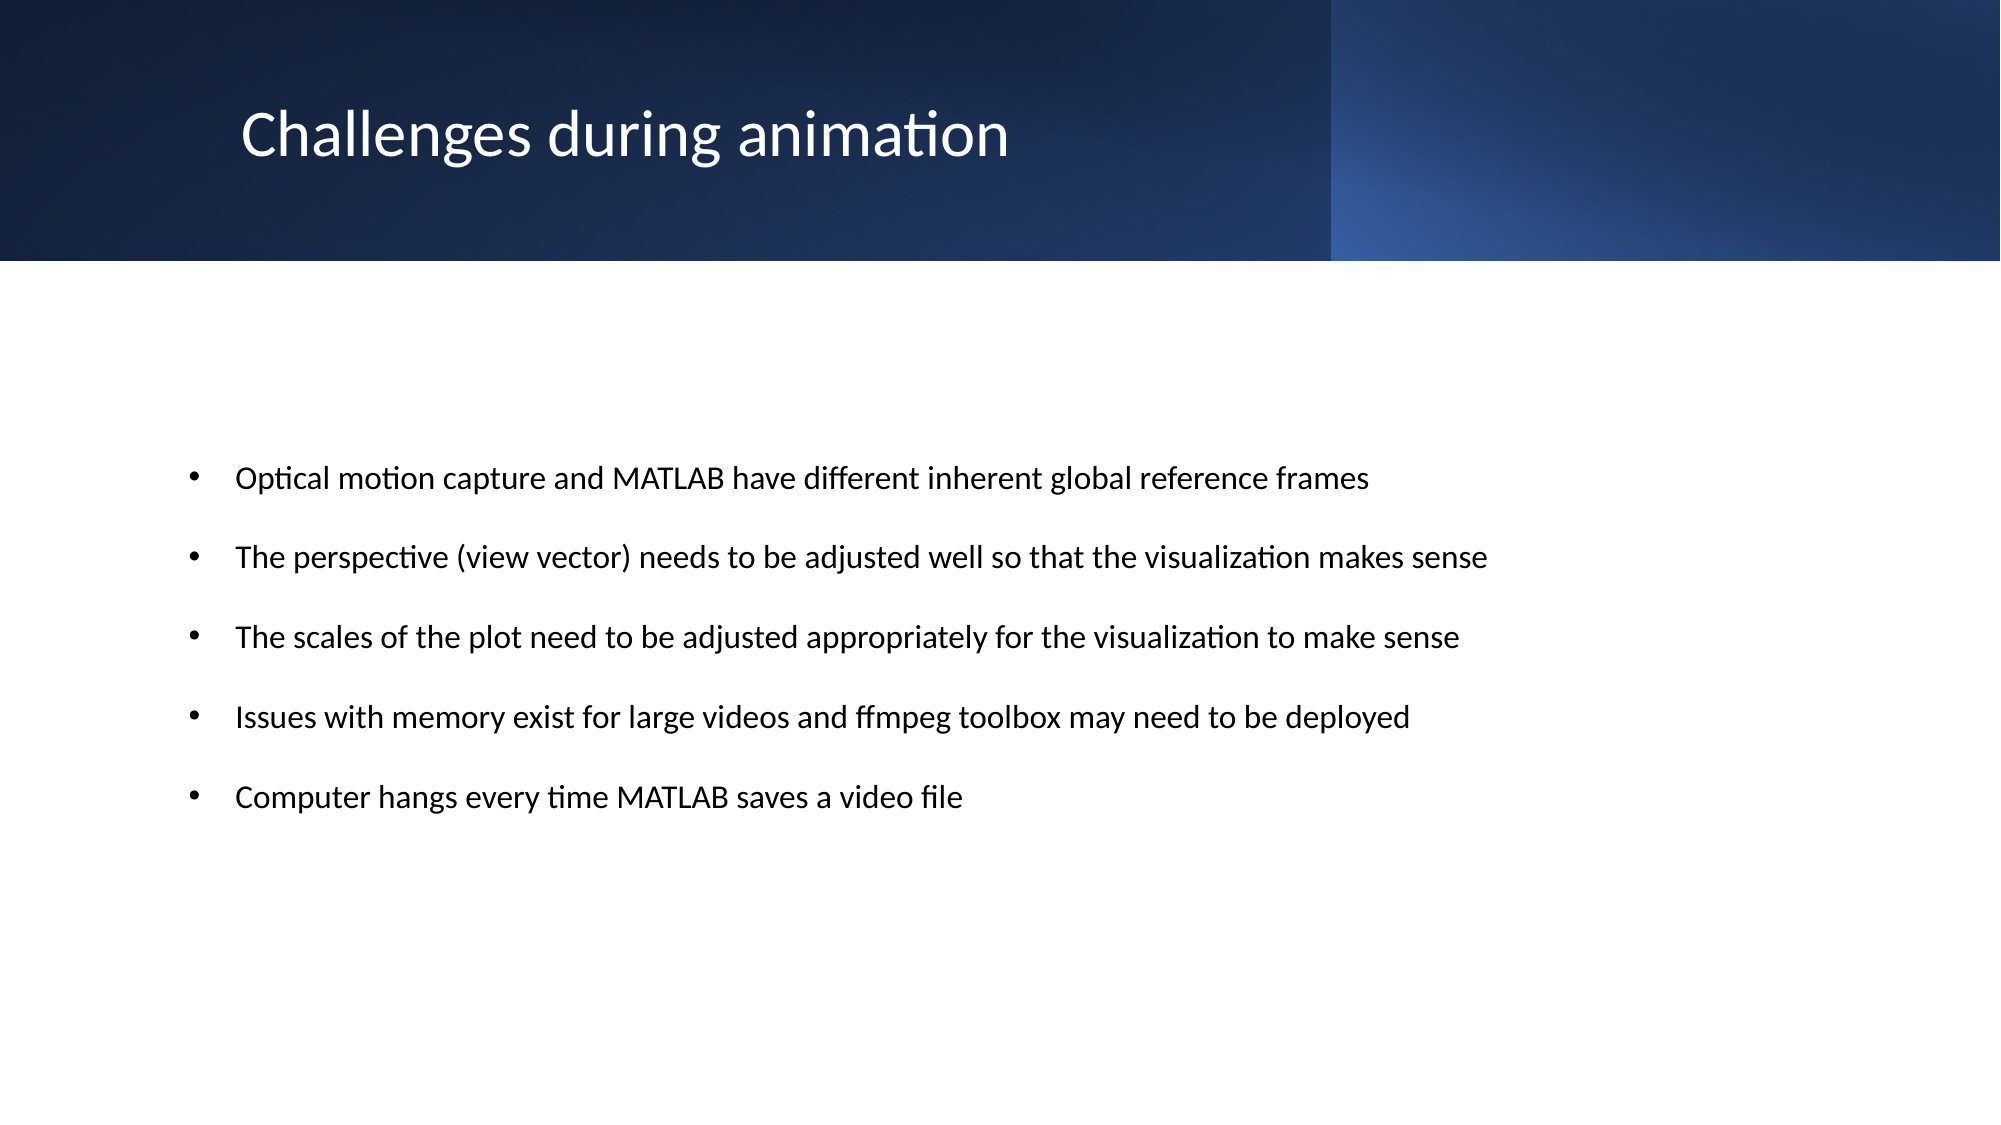

# Challenges during animation

Optical motion capture and MATLAB have different inherent global reference frames

The perspective (view vector) needs to be adjusted well so that the visualization makes sense

The scales of the plot need to be adjusted appropriately for the visualization to make sense

Issues with memory exist for large videos and ffmpeg toolbox may need to be deployed

Computer hangs every time MATLAB saves a video file